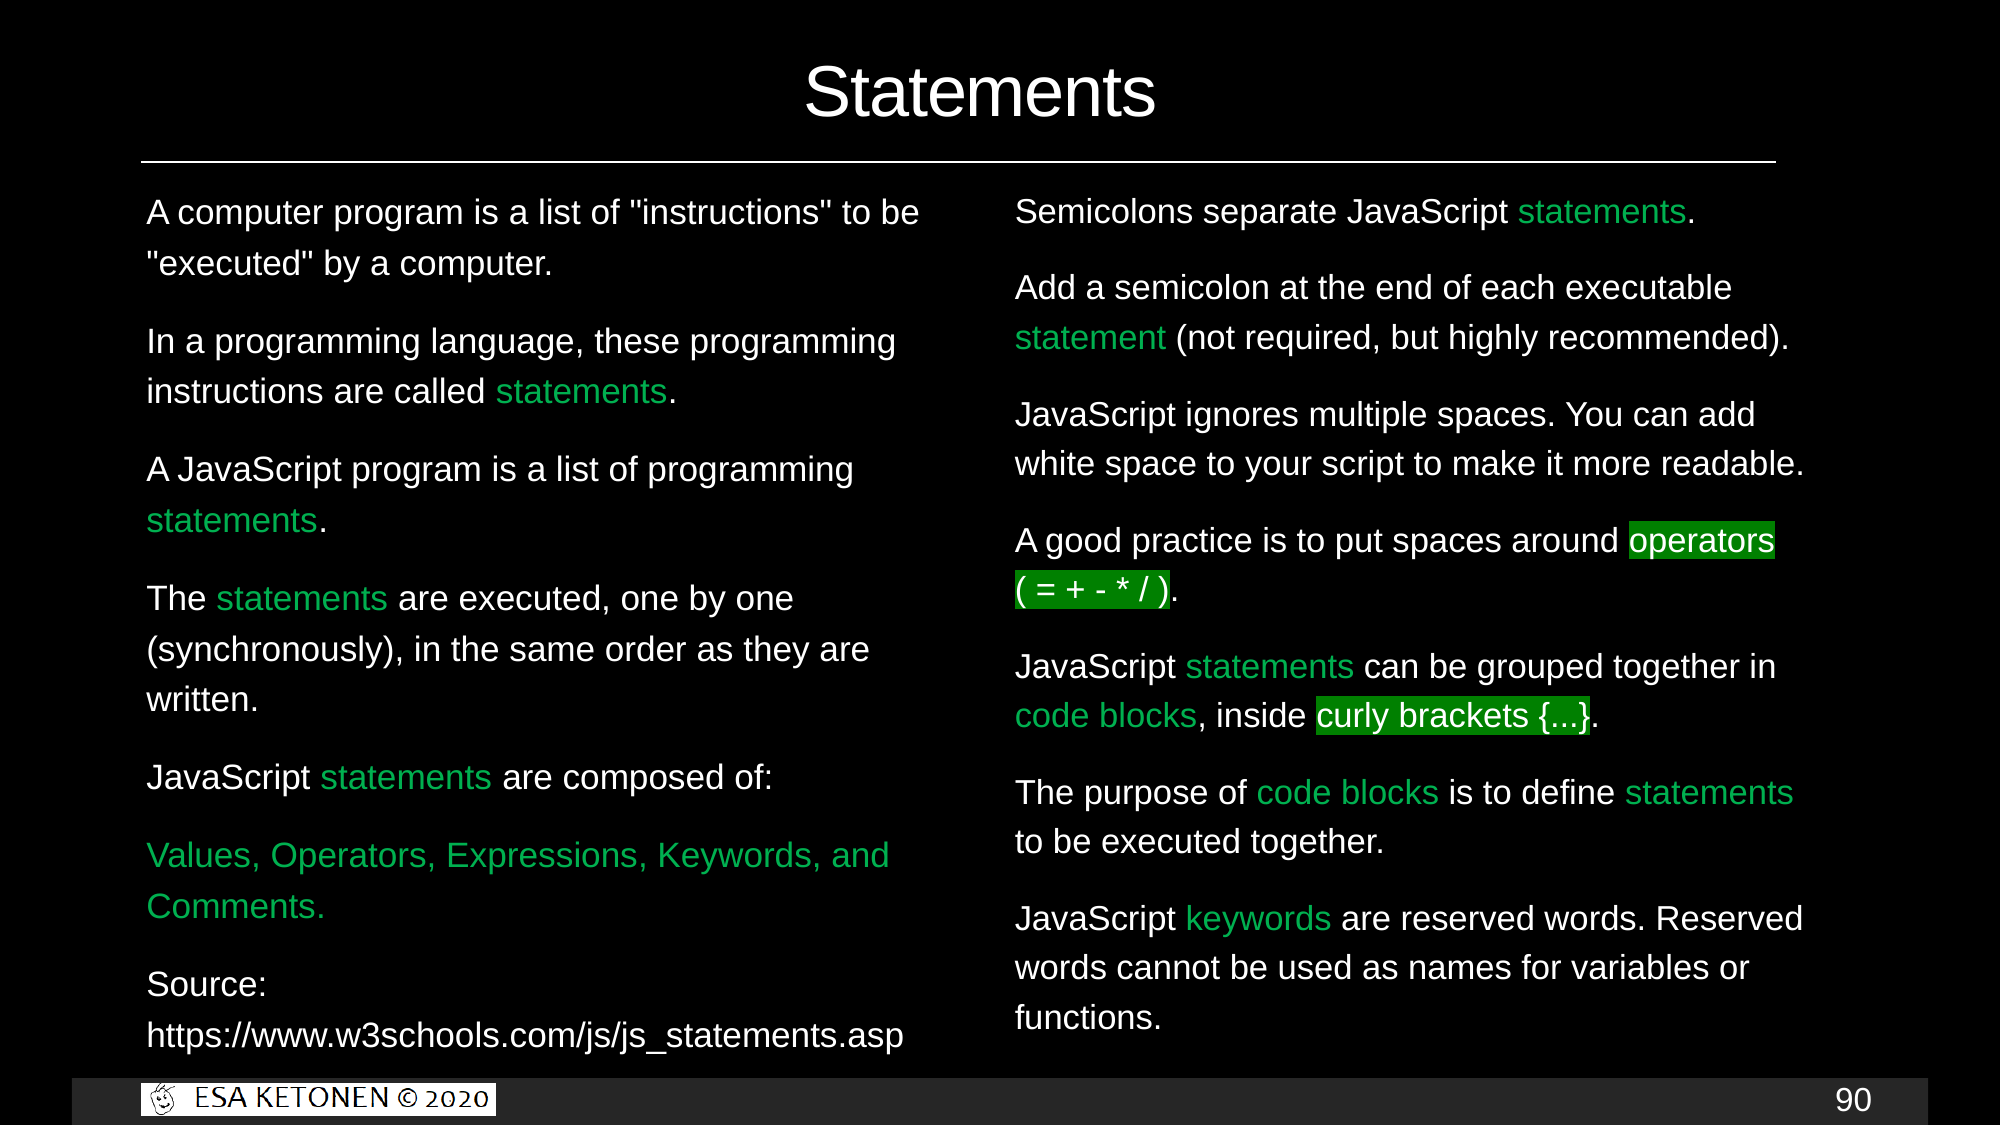

# Statements
A computer program is a list of "instructions" to be "executed" by a computer.
In a programming language, these programming instructions are called statements.
A JavaScript program is a list of programming statements.
The statements are executed, one by one (synchronously), in the same order as they are written.
JavaScript statements are composed of:
Values, Operators, Expressions, Keywords, and Comments.
Source: https://www.w3schools.com/js/js_statements.asp
Semicolons separate JavaScript statements.
Add a semicolon at the end of each executable statement (not required, but highly recommended).
JavaScript ignores multiple spaces. You can add white space to your script to make it more readable.
A good practice is to put spaces around operators ( = + - * / ).
JavaScript statements can be grouped together in code blocks, inside curly brackets {...}.
The purpose of code blocks is to define statements to be executed together.
JavaScript keywords are reserved words. Reserved words cannot be used as names for variables or functions.

90